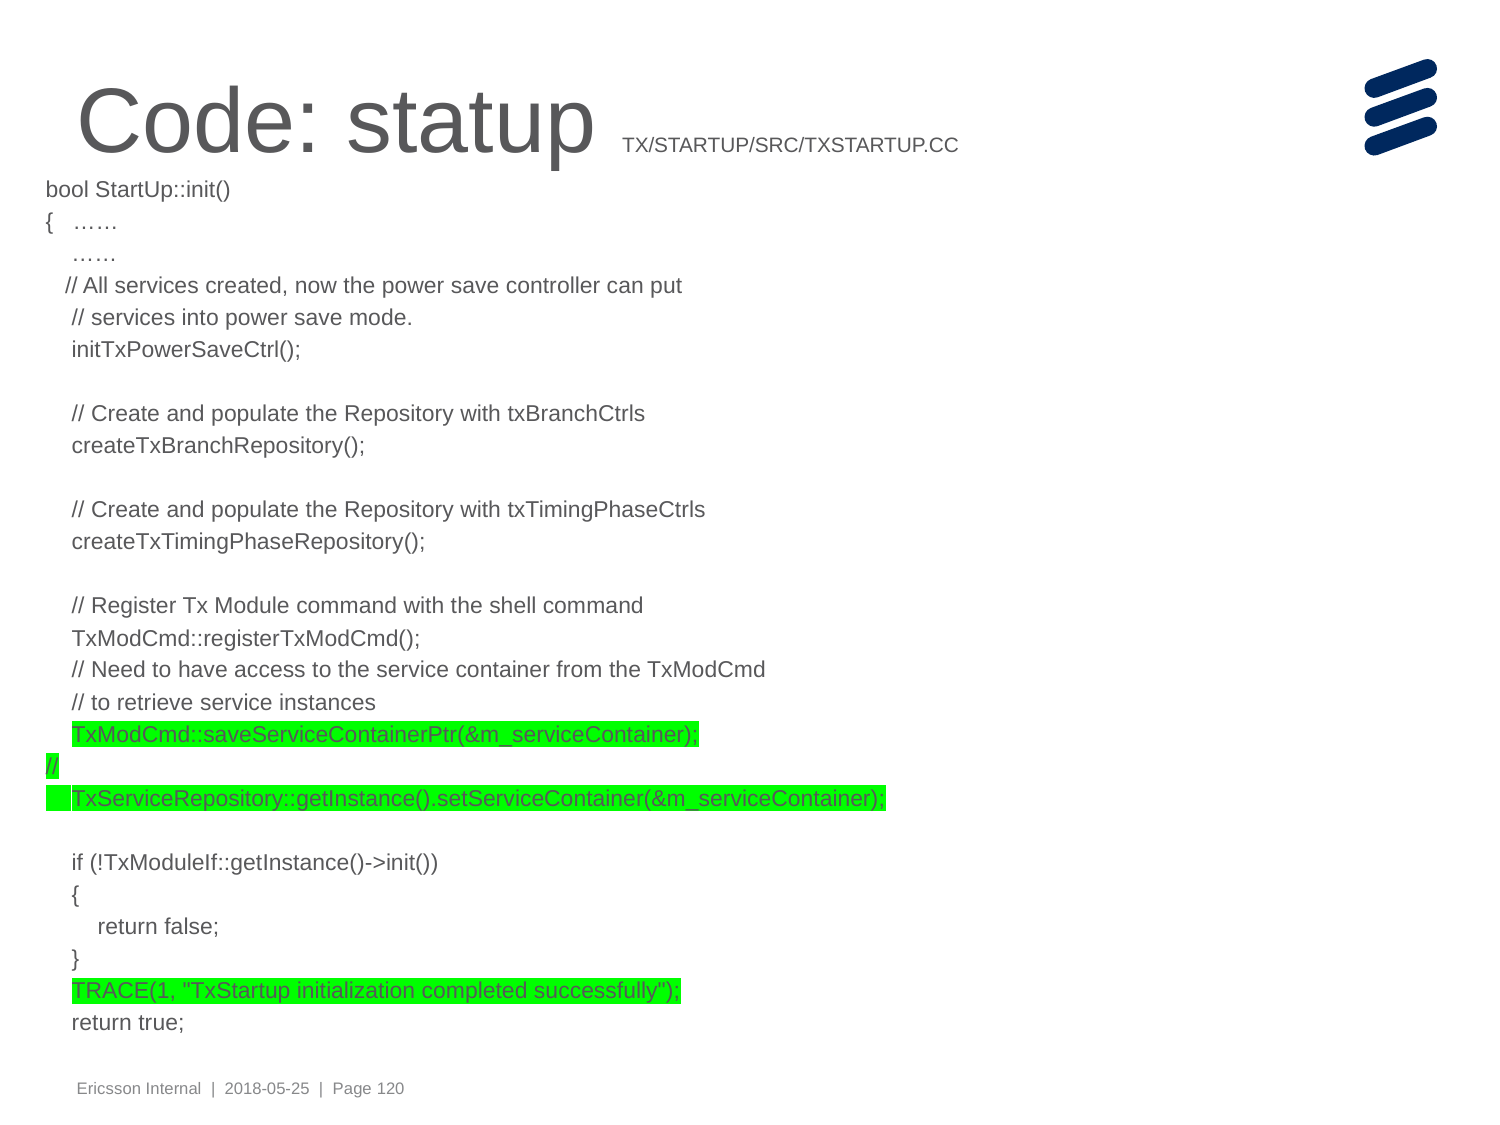

# Code: statup TX/STARTUP/SRC/TXSTARTUP.CC
bool StartUp::init()
{   ……
    ……
   // All services created, now the power save controller can put
    // services into power save mode.
    initTxPowerSaveCtrl();

    // Create and populate the Repository with txBranchCtrls
    createTxBranchRepository();

    // Create and populate the Repository with txTimingPhaseCtrls
    createTxTimingPhaseRepository();

    // Register Tx Module command with the shell command
    TxModCmd::registerTxModCmd();
    // Need to have access to the service container from the TxModCmd
    // to retrieve service instances
    TxModCmd::saveServiceContainerPtr(&m_serviceContainer);
//
    TxServiceRepository::getInstance().setServiceContainer(&m_serviceContainer);

    if (!TxModuleIf::getInstance()->init())
    {
        return false;
    }
    TRACE(1, "TxStartup initialization completed successfully");
    return true;